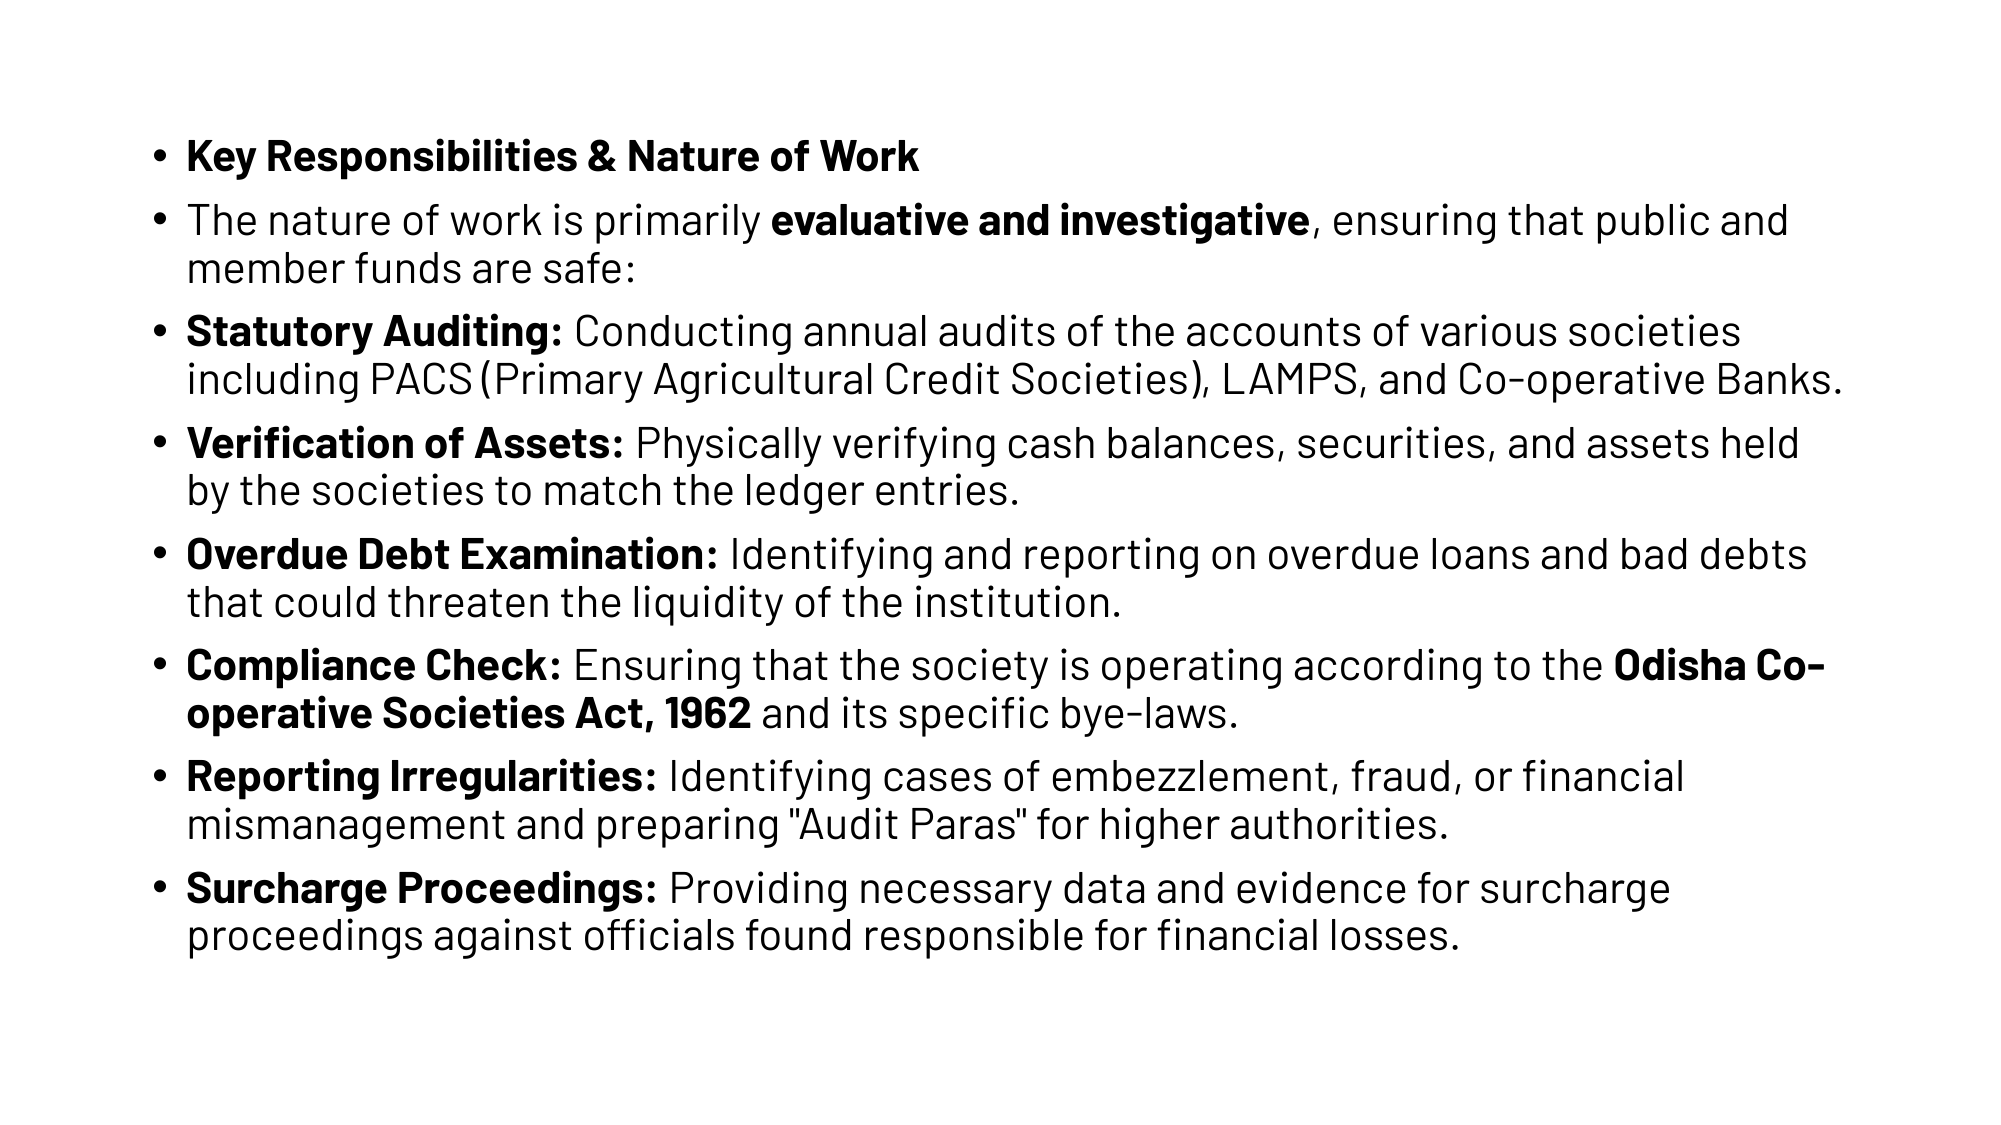

Key Responsibilities & Nature of Work
The nature of work is primarily evaluative and investigative, ensuring that public and member funds are safe:
Statutory Auditing: Conducting annual audits of the accounts of various societies including PACS (Primary Agricultural Credit Societies), LAMPS, and Co-operative Banks.
Verification of Assets: Physically verifying cash balances, securities, and assets held by the societies to match the ledger entries.
Overdue Debt Examination: Identifying and reporting on overdue loans and bad debts that could threaten the liquidity of the institution.
Compliance Check: Ensuring that the society is operating according to the Odisha Co-operative Societies Act, 1962 and its specific bye-laws.
Reporting Irregularities: Identifying cases of embezzlement, fraud, or financial mismanagement and preparing "Audit Paras" for higher authorities.
Surcharge Proceedings: Providing necessary data and evidence for surcharge proceedings against officials found responsible for financial losses.